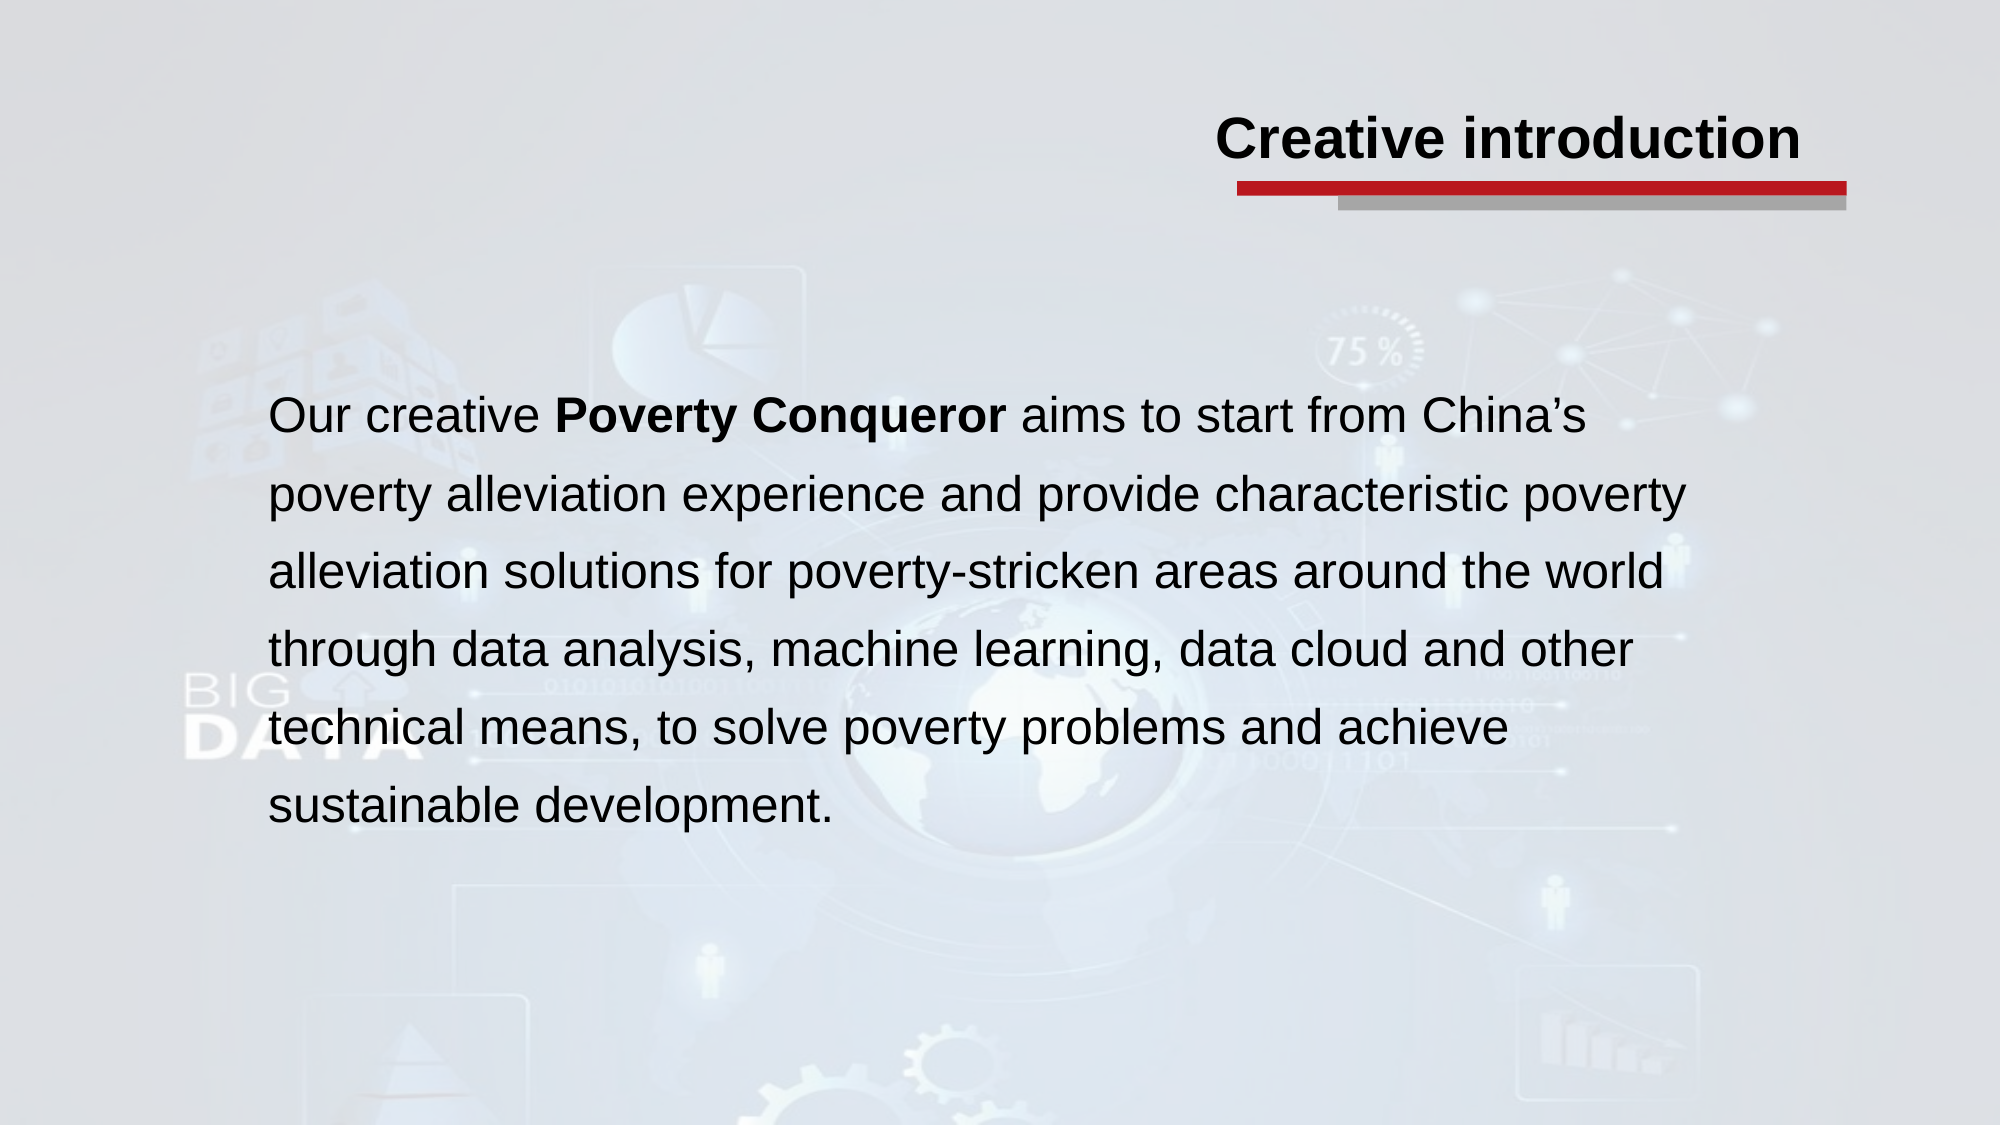

Creative introduction

Our creative Poverty Conqueror aims to start from China’s poverty alleviation experience and provide characteristic poverty alleviation solutions for poverty-stricken areas around the world through data analysis, machine learning, data cloud and other technical means, to solve poverty problems and achieve sustainable development.